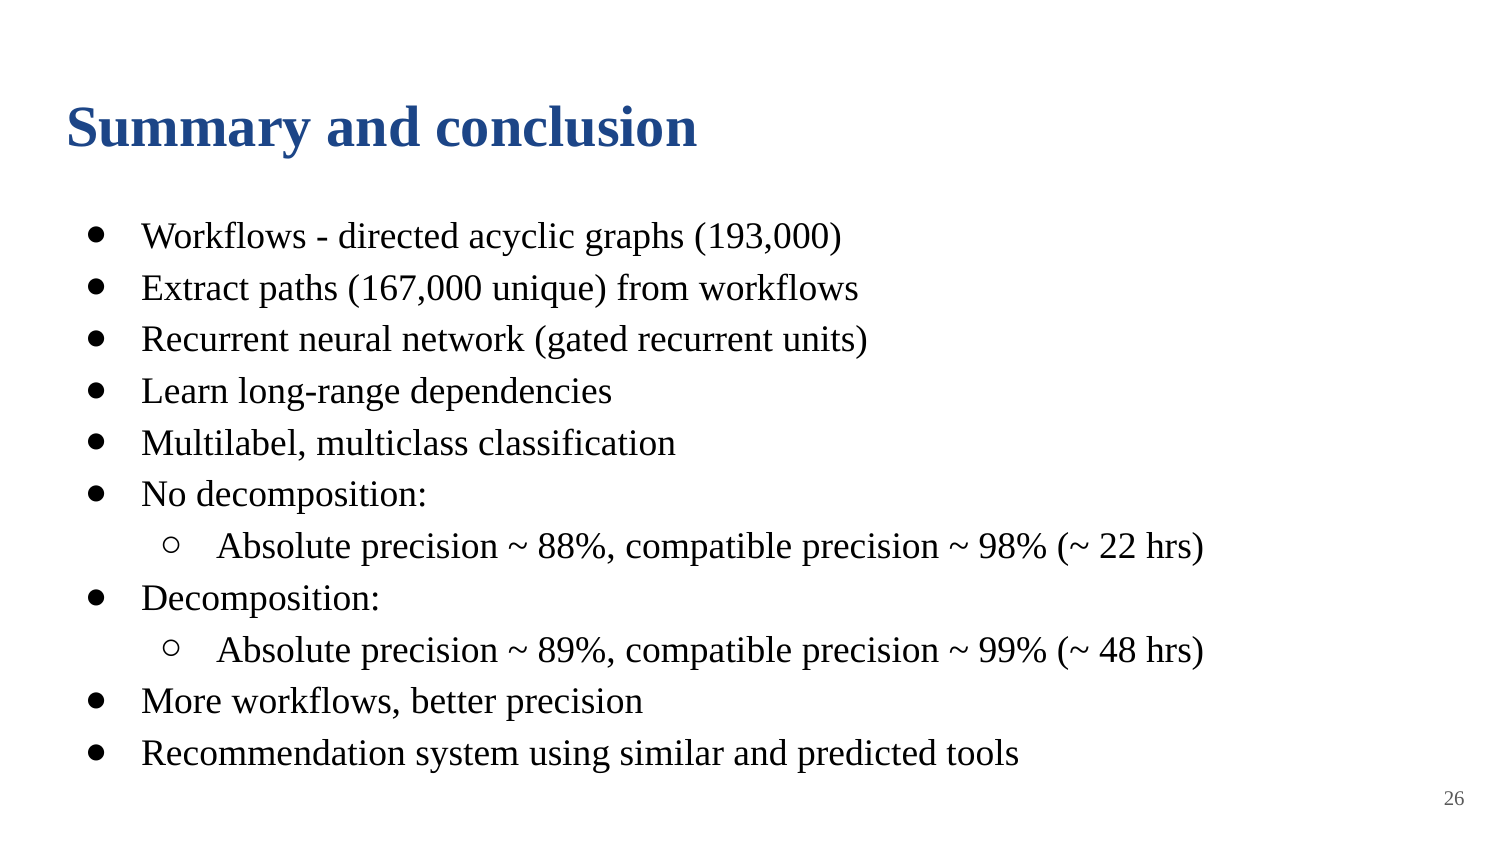

# Summary and conclusion
Workflows - directed acyclic graphs (193,000)
Extract paths (167,000 unique) from workflows
Recurrent neural network (gated recurrent units)
Learn long-range dependencies
Multilabel, multiclass classification
No decomposition:
Absolute precision ~ 88%, compatible precision ~ 98% (~ 22 hrs)
Decomposition:
Absolute precision ~ 89%, compatible precision ~ 99% (~ 48 hrs)
More workflows, better precision
Recommendation system using similar and predicted tools
26